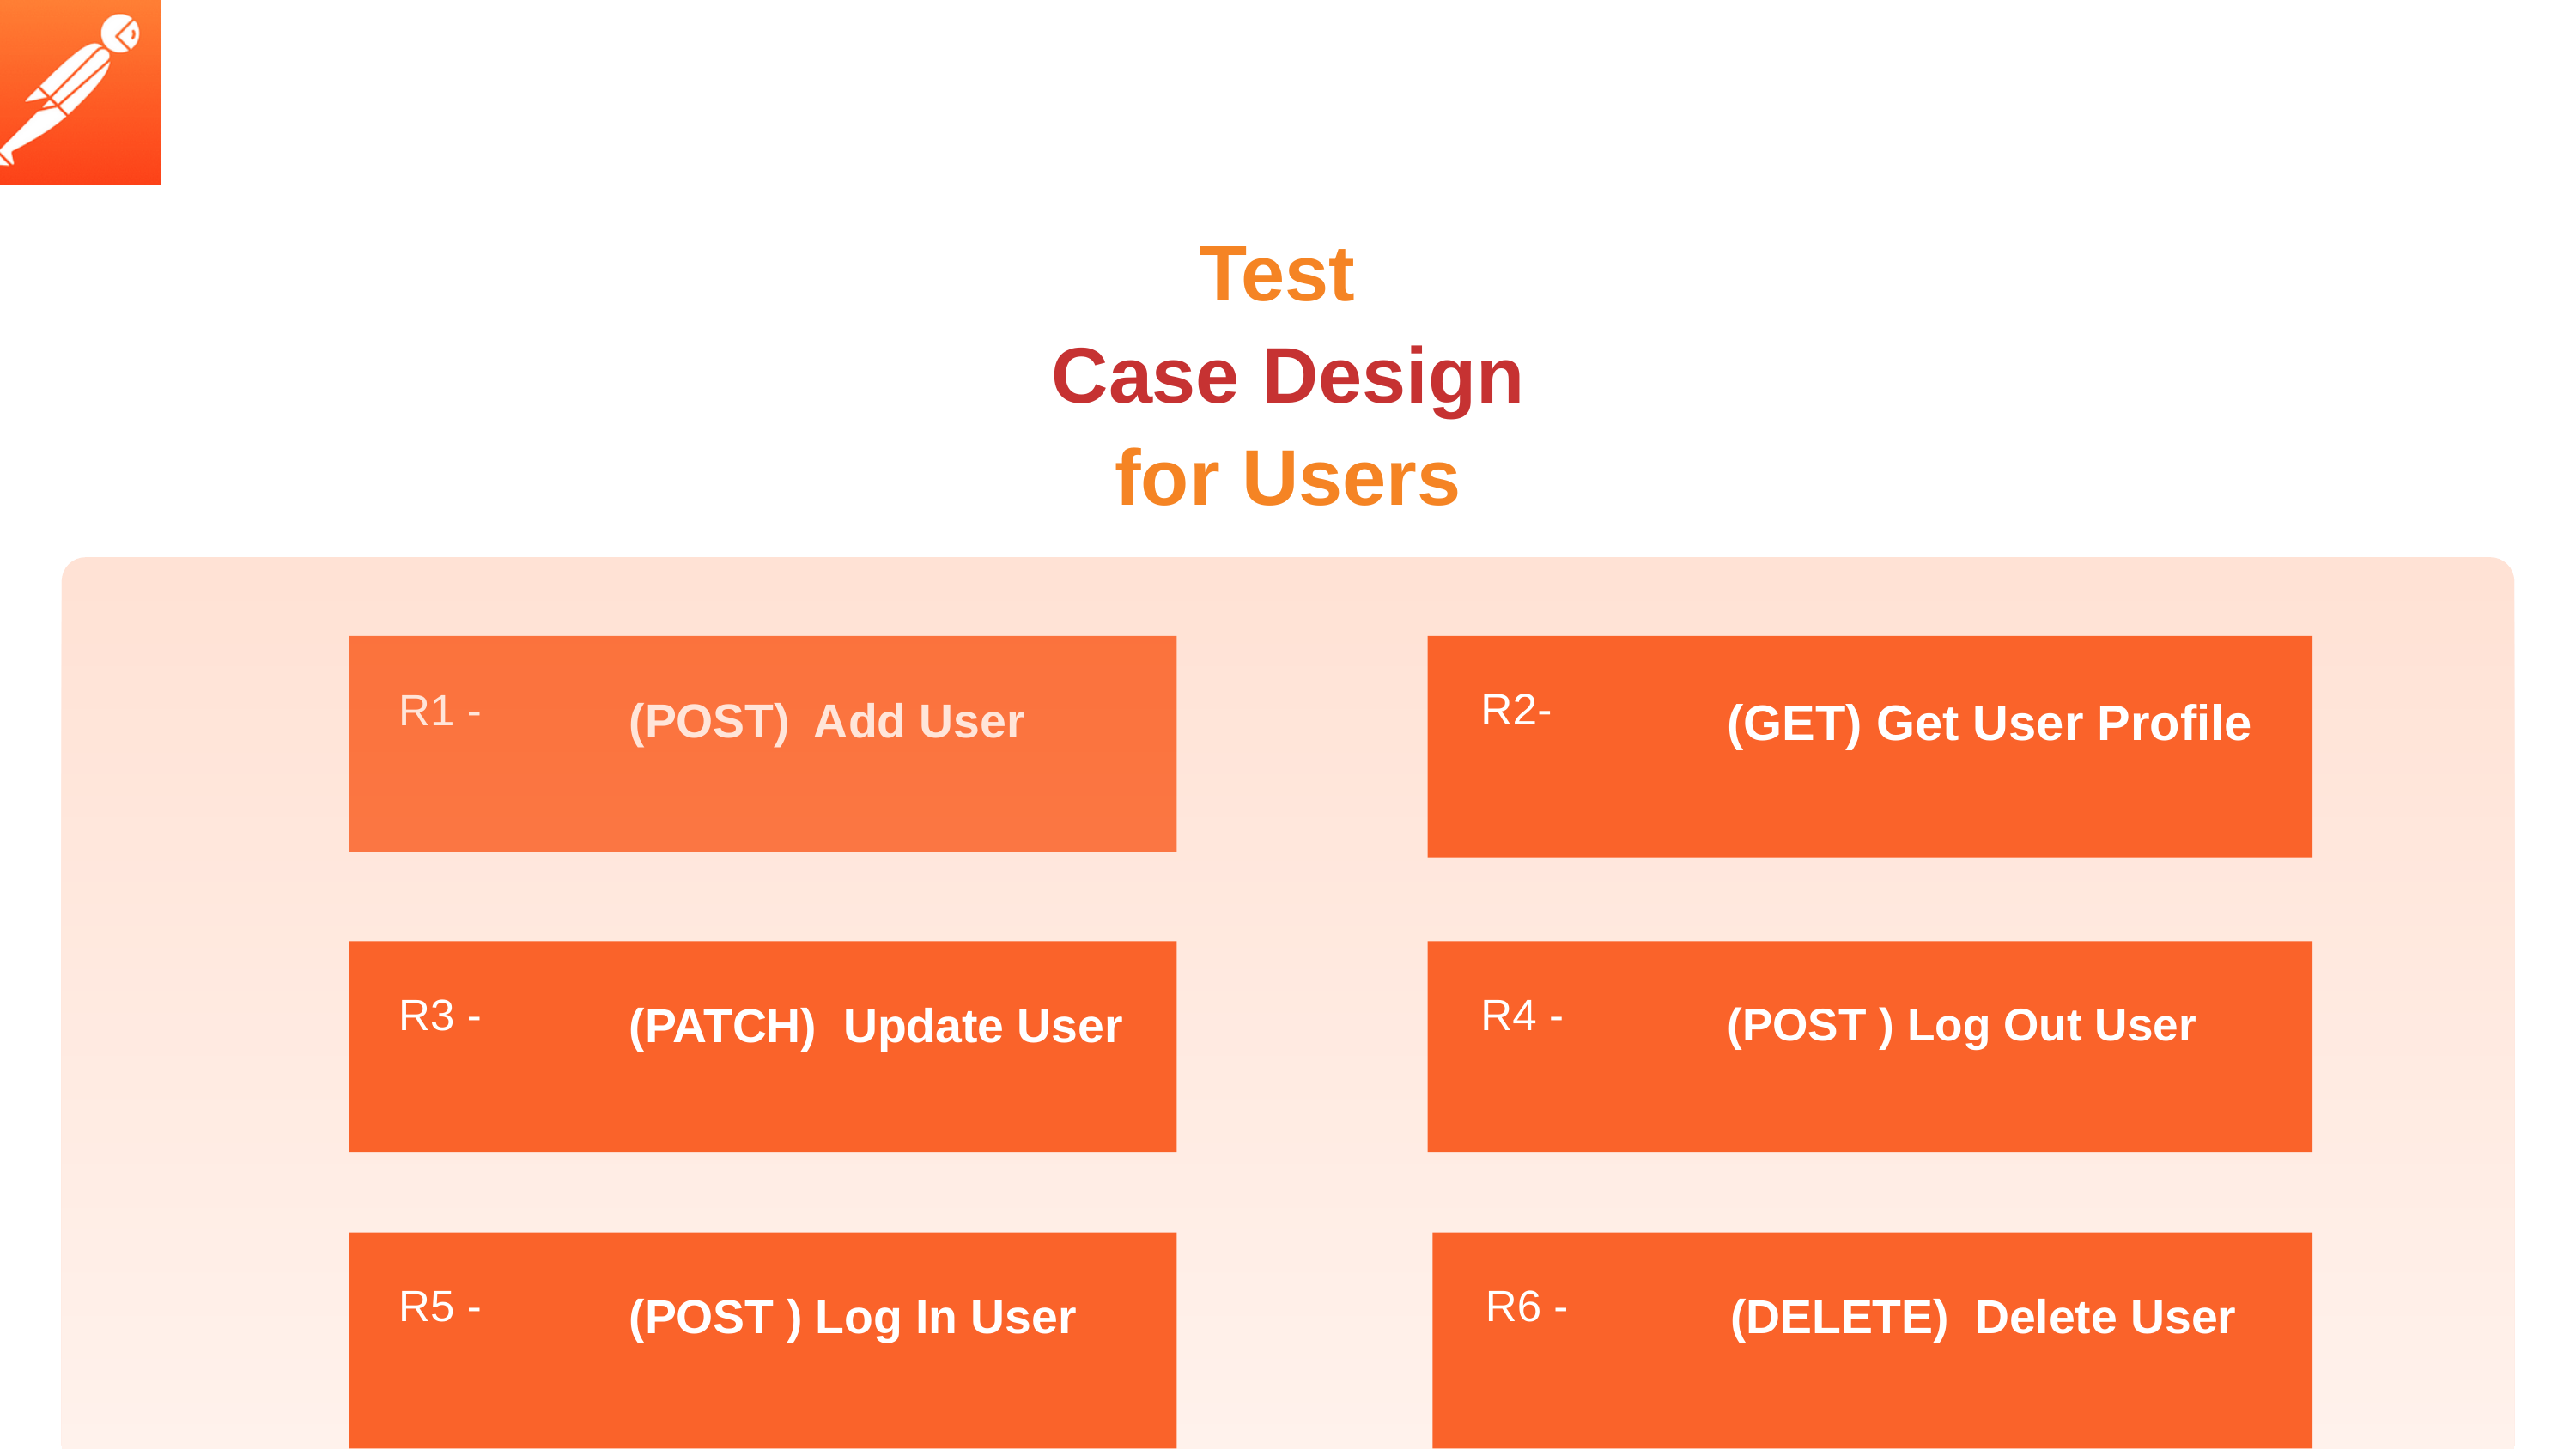

Test
Case Design for Users

R1 -
(POST)  Add User

R2-
(GET) Get User Profile

R3 -
(PATCH)  Update User

R4 -
(POST ) Log Out User

R5 -
(POST ) Log In User

R6 -
(DELETE)  Delete User